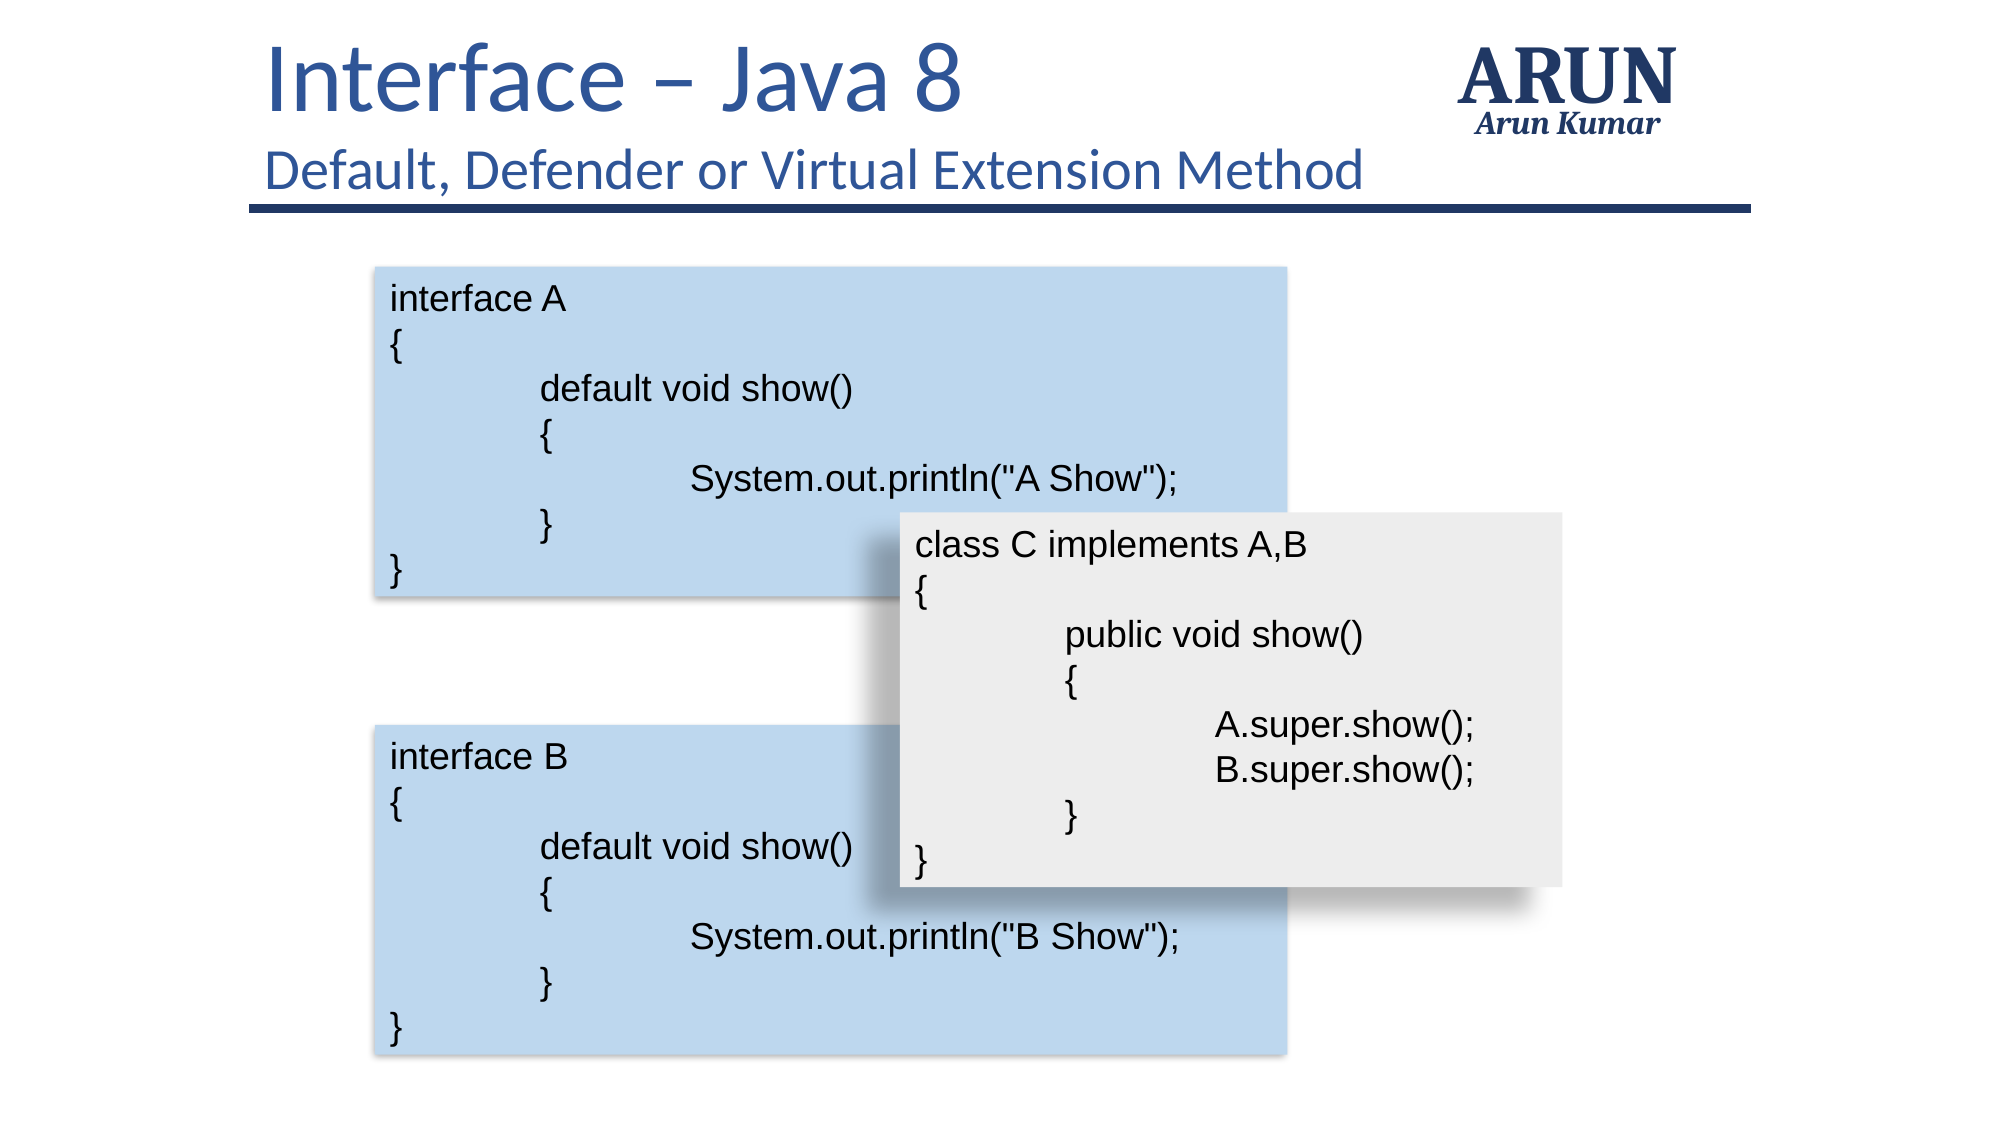

Interface – Java 8
Default, Defender or Virtual Extension Method

ARUN
Arun Kumar

interface A
{
	default void show()
	{
		System.out.println("A Show");
	}
}
class C implements A,B
{
	public void show()
	{
		A.super.show();
		B.super.show();
	}
}
interface B
{
	default void show()
	{
		System.out.println("B Show");
	}
}